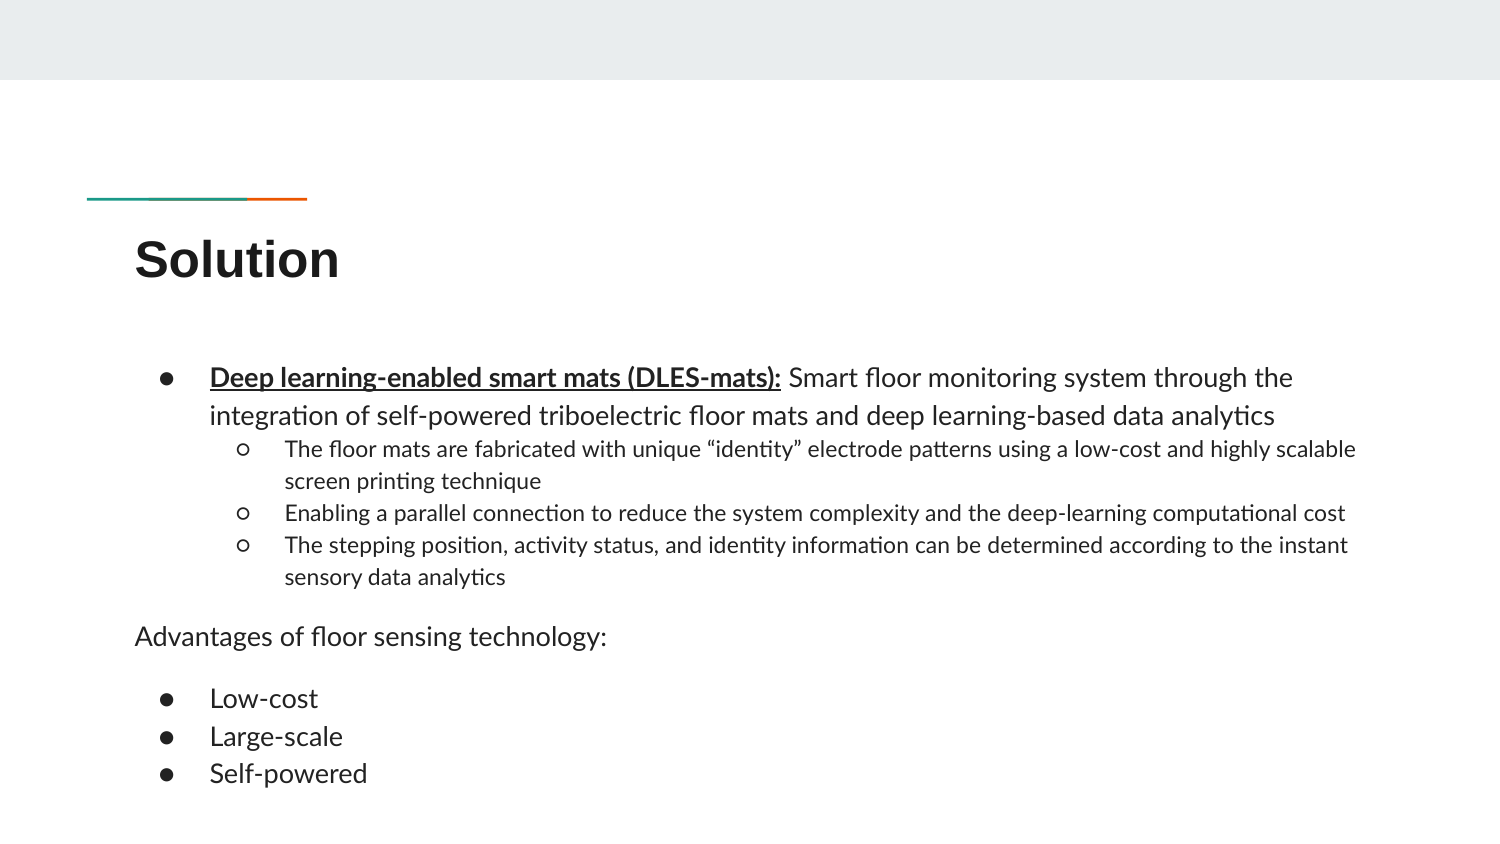

# Solution
Deep learning-enabled smart mats (DLES-mats): Smart floor monitoring system through the integration of self-powered triboelectric floor mats and deep learning-based data analytics
The floor mats are fabricated with unique “identity” electrode patterns using a low-cost and highly scalable screen printing technique
Enabling a parallel connection to reduce the system complexity and the deep-learning computational cost
The stepping position, activity status, and identity information can be determined according to the instant sensory data analytics
Advantages of floor sensing technology:
Low-cost
Large-scale
Self-powered